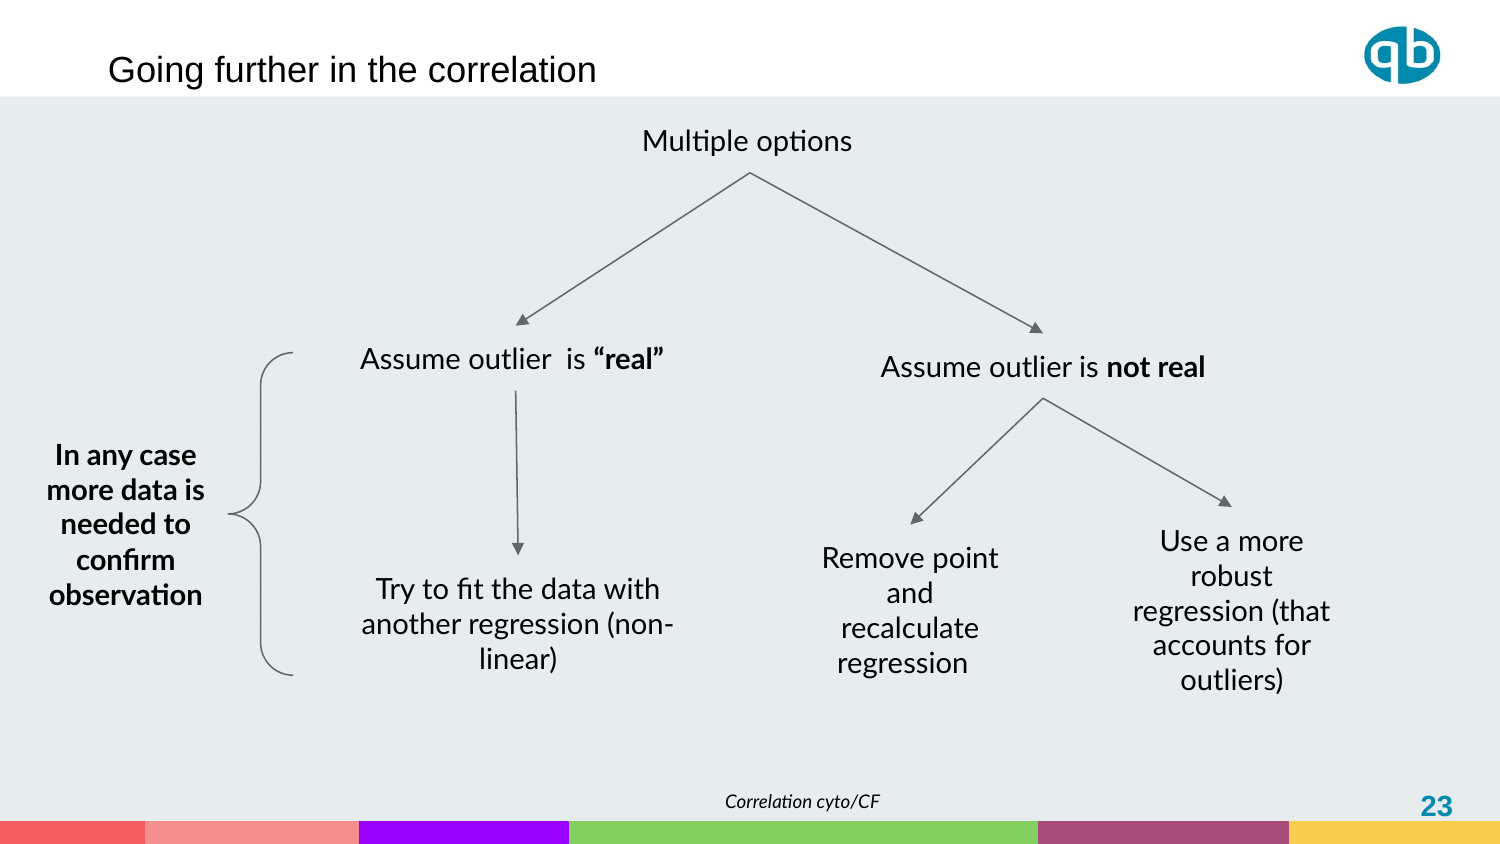

Going further in the correlation
Multiple options
Assume outlier  is “real”
Assume outlier is not real

In any case more data is needed to confirm observation
Use a more robust regression (that accounts for outliers)
Remove point and recalculate regression
Try to fit the data with another regression (non-linear)
Correlation cyto/CF
23